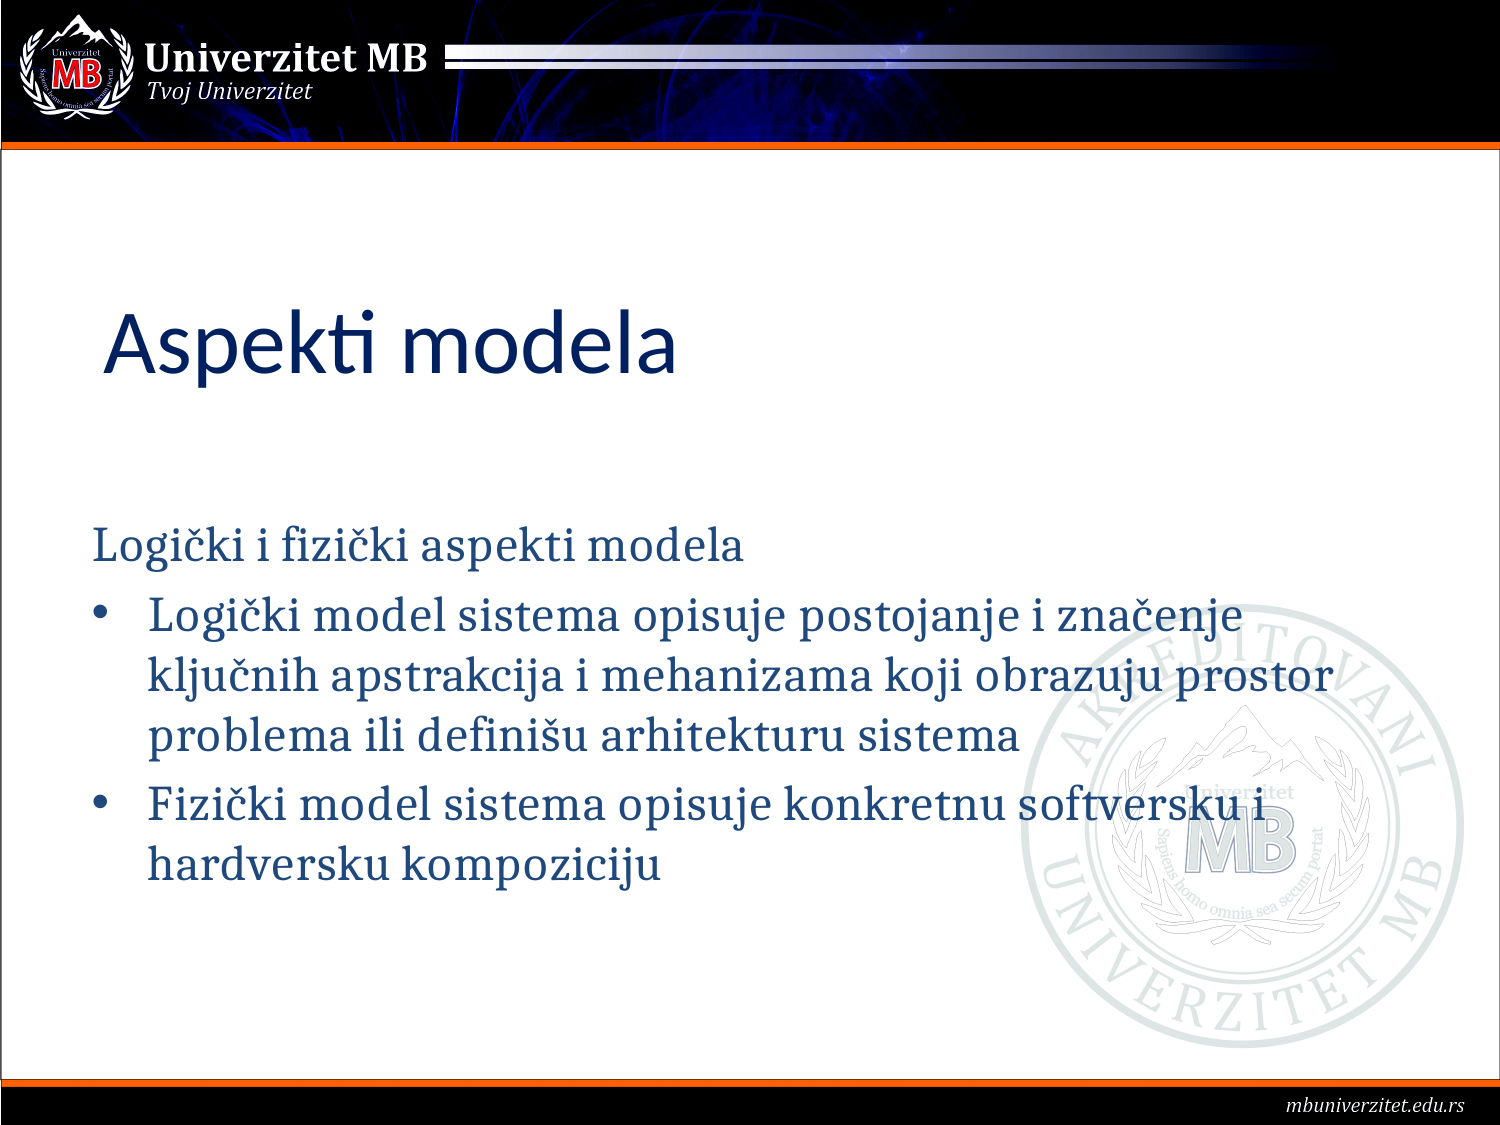

# Aspekti modela
Logički i fizički aspekti modela
Logički model sistema opisuje postojanje i značenje ključnih apstrakcija i mehanizama koji obrazuju prostor problema ili definišu arhitekturu sistema
Fizički model sistema opisuje konkretnu softversku i hardversku kompoziciju